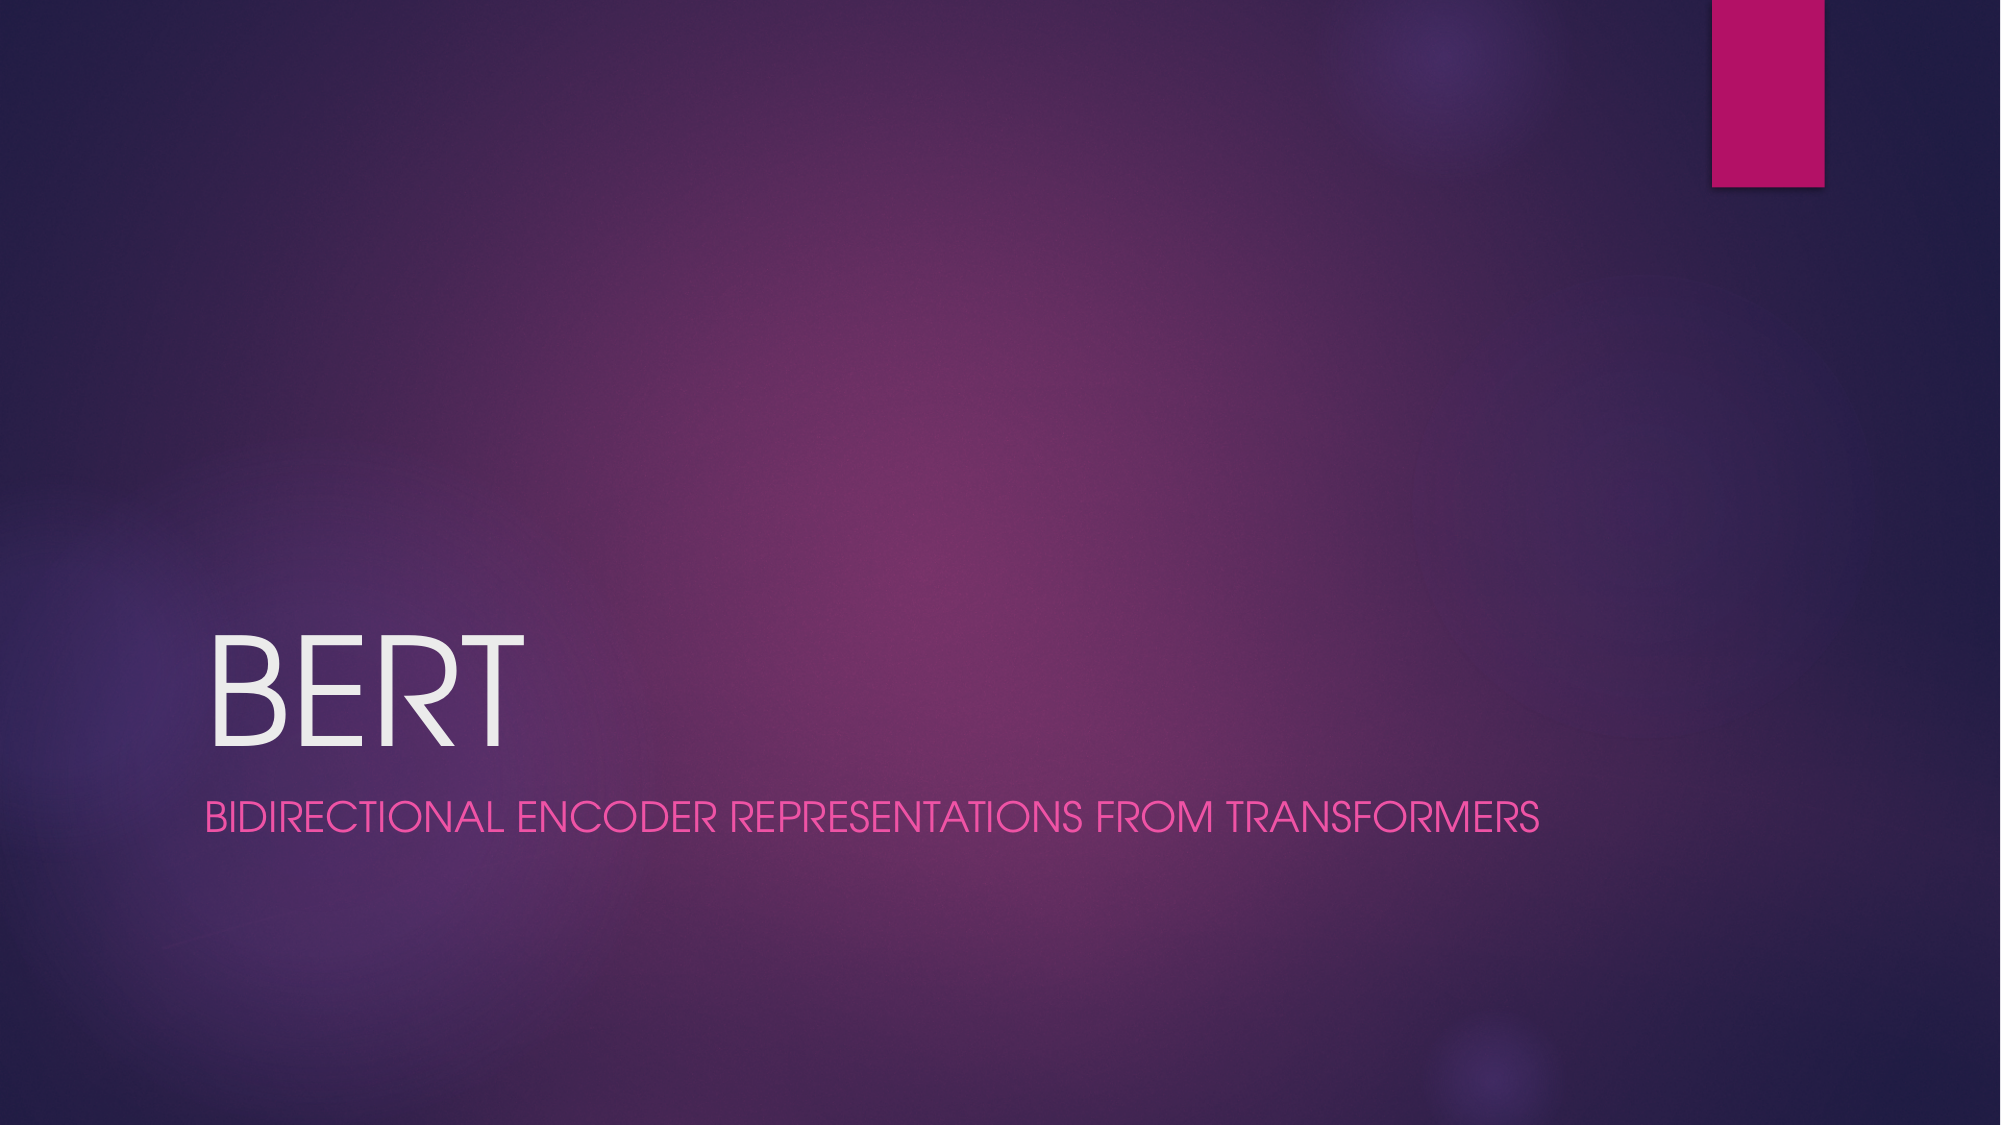

# BERT
Bidirectional Encoder Representations from Transformers